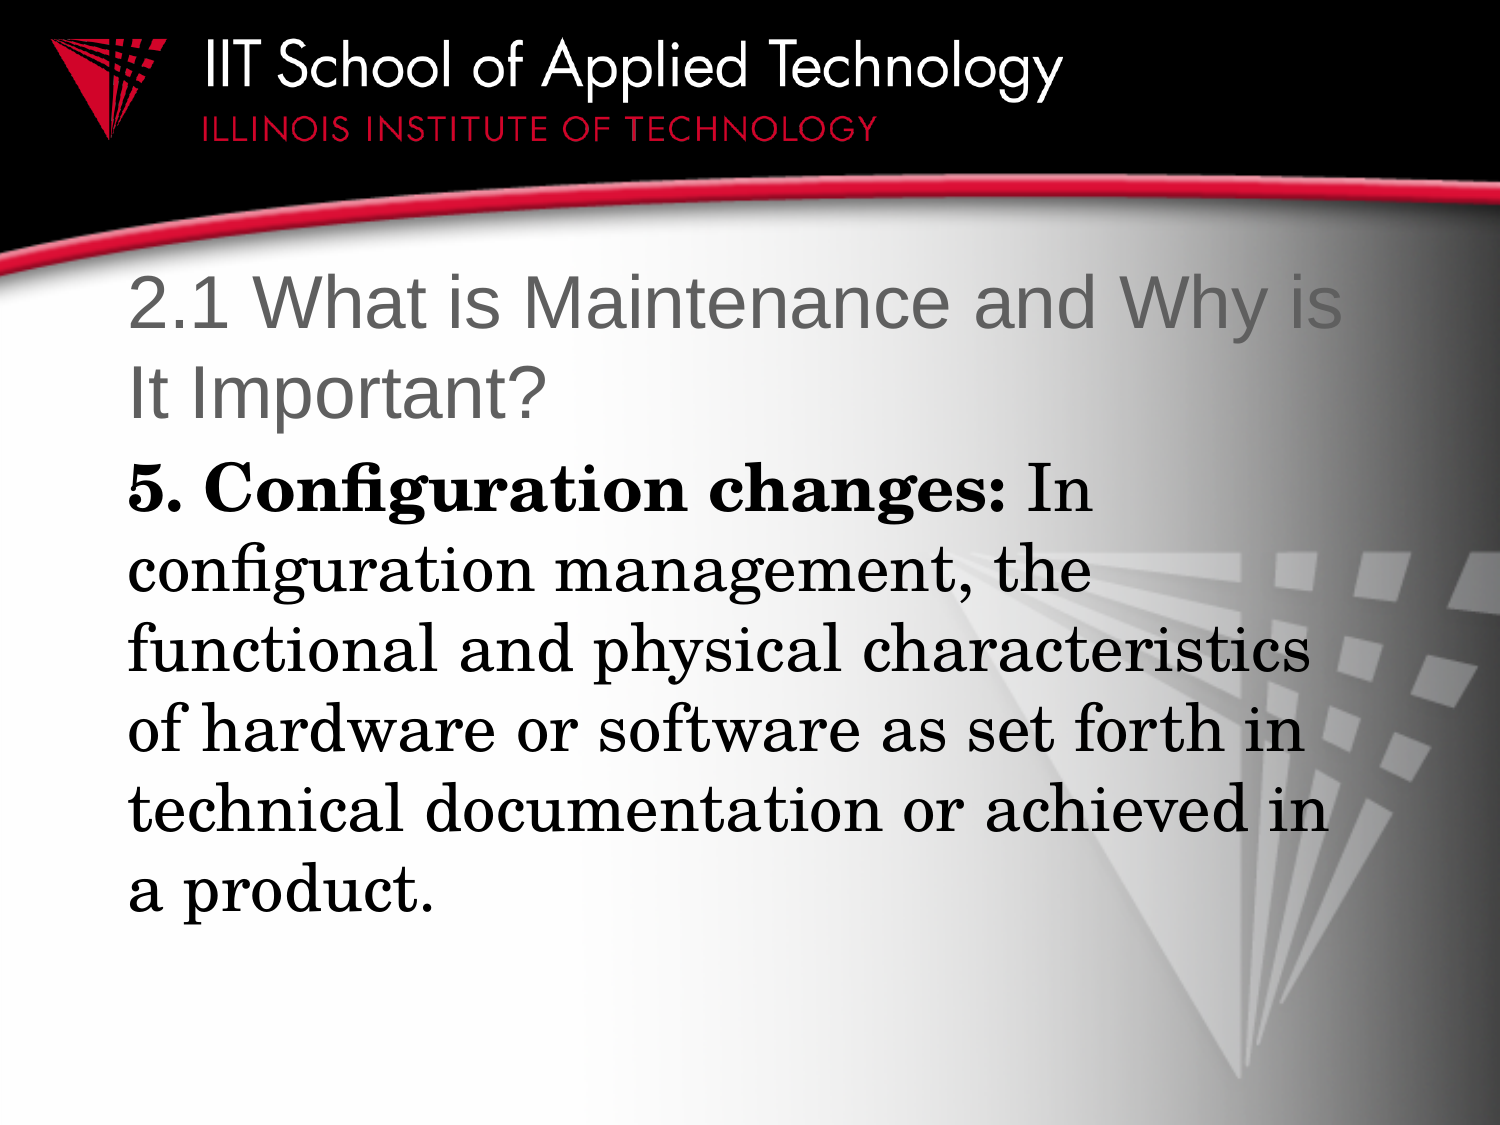

# 2.1 What is Maintenance and Why is It Important?
5. Configuration changes: In configuration management, the functional and physical characteristics of hardware or software as set forth in technical documentation or achieved in a product.